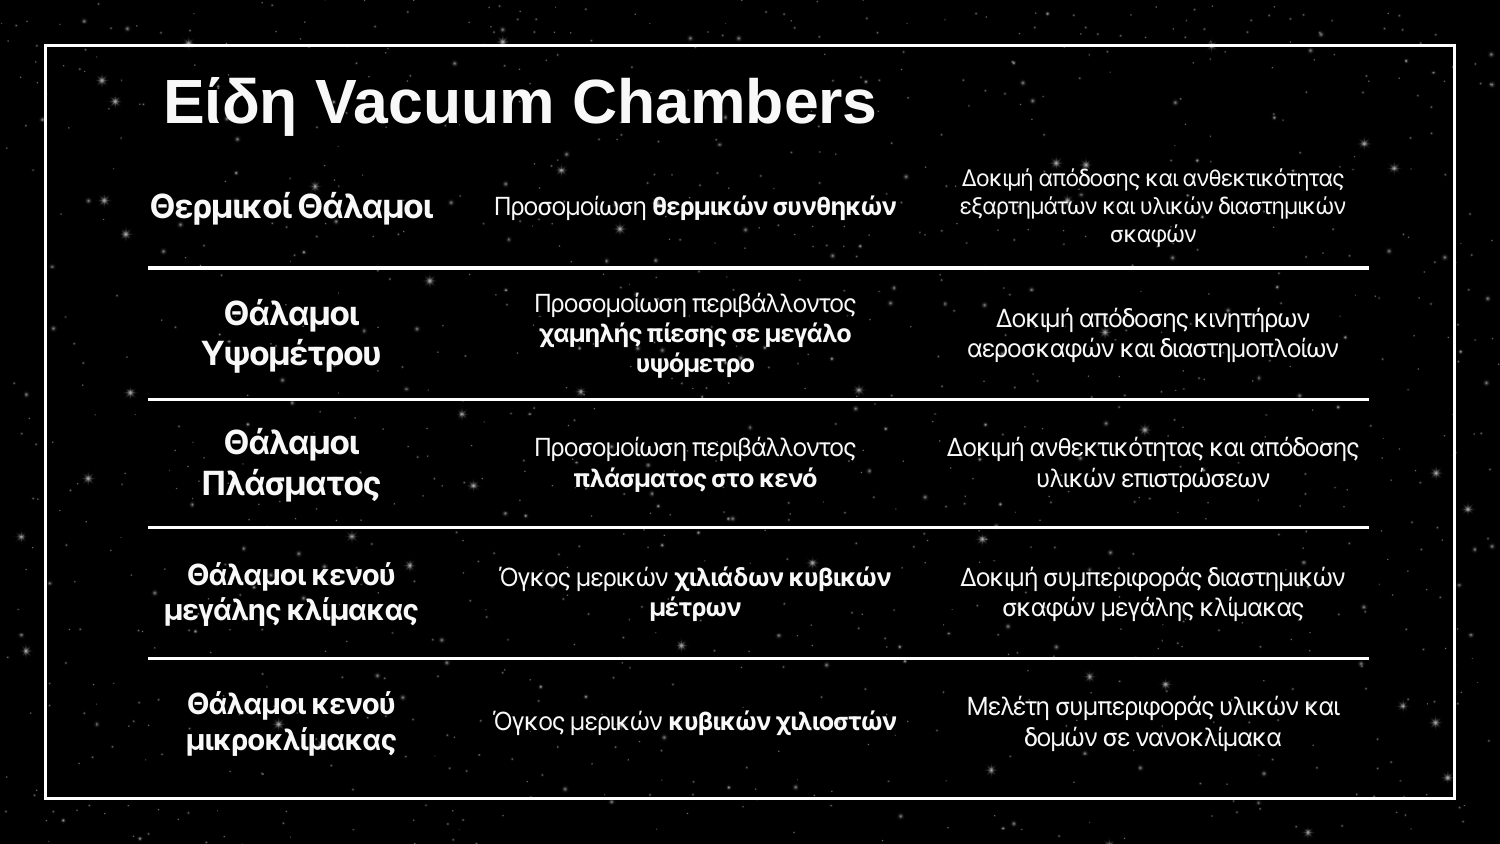

# Είδη Vacuum Chambers
| Θερμικοί Θάλαμοι | Προσομοίωση θερμικών συνθηκών | Δοκιμή απόδοσης και ανθεκτικότητας εξαρτημάτων και υλικών διαστημικών σκαφών |
| --- | --- | --- |
| Θάλαμοι Υψομέτρου | Προσομοίωση περιβάλλοντος χαμηλής πίεσης σε μεγάλο υψόμετρο | Δοκιμή απόδοσης κινητήρων αεροσκαφών και διαστημοπλοίων |
| Θάλαμοι Πλάσματος | Προσομοίωση περιβάλλοντος πλάσματος στο κενό | Δοκιμή ανθεκτικότητας και απόδοσης υλικών επιστρώσεων |
| Θάλαμοι κενού μεγάλης κλίμακας | Όγκος μερικών χιλιάδων κυβικών μέτρων | Δοκιμή συμπεριφοράς διαστημικών σκαφών μεγάλης κλίμακας |
| Θάλαμοι κενού μικροκλίμακας | Όγκος μερικών κυβικών χιλιοστών | Μελέτη συμπεριφοράς υλικών και δομών σε νανοκλίμακα |